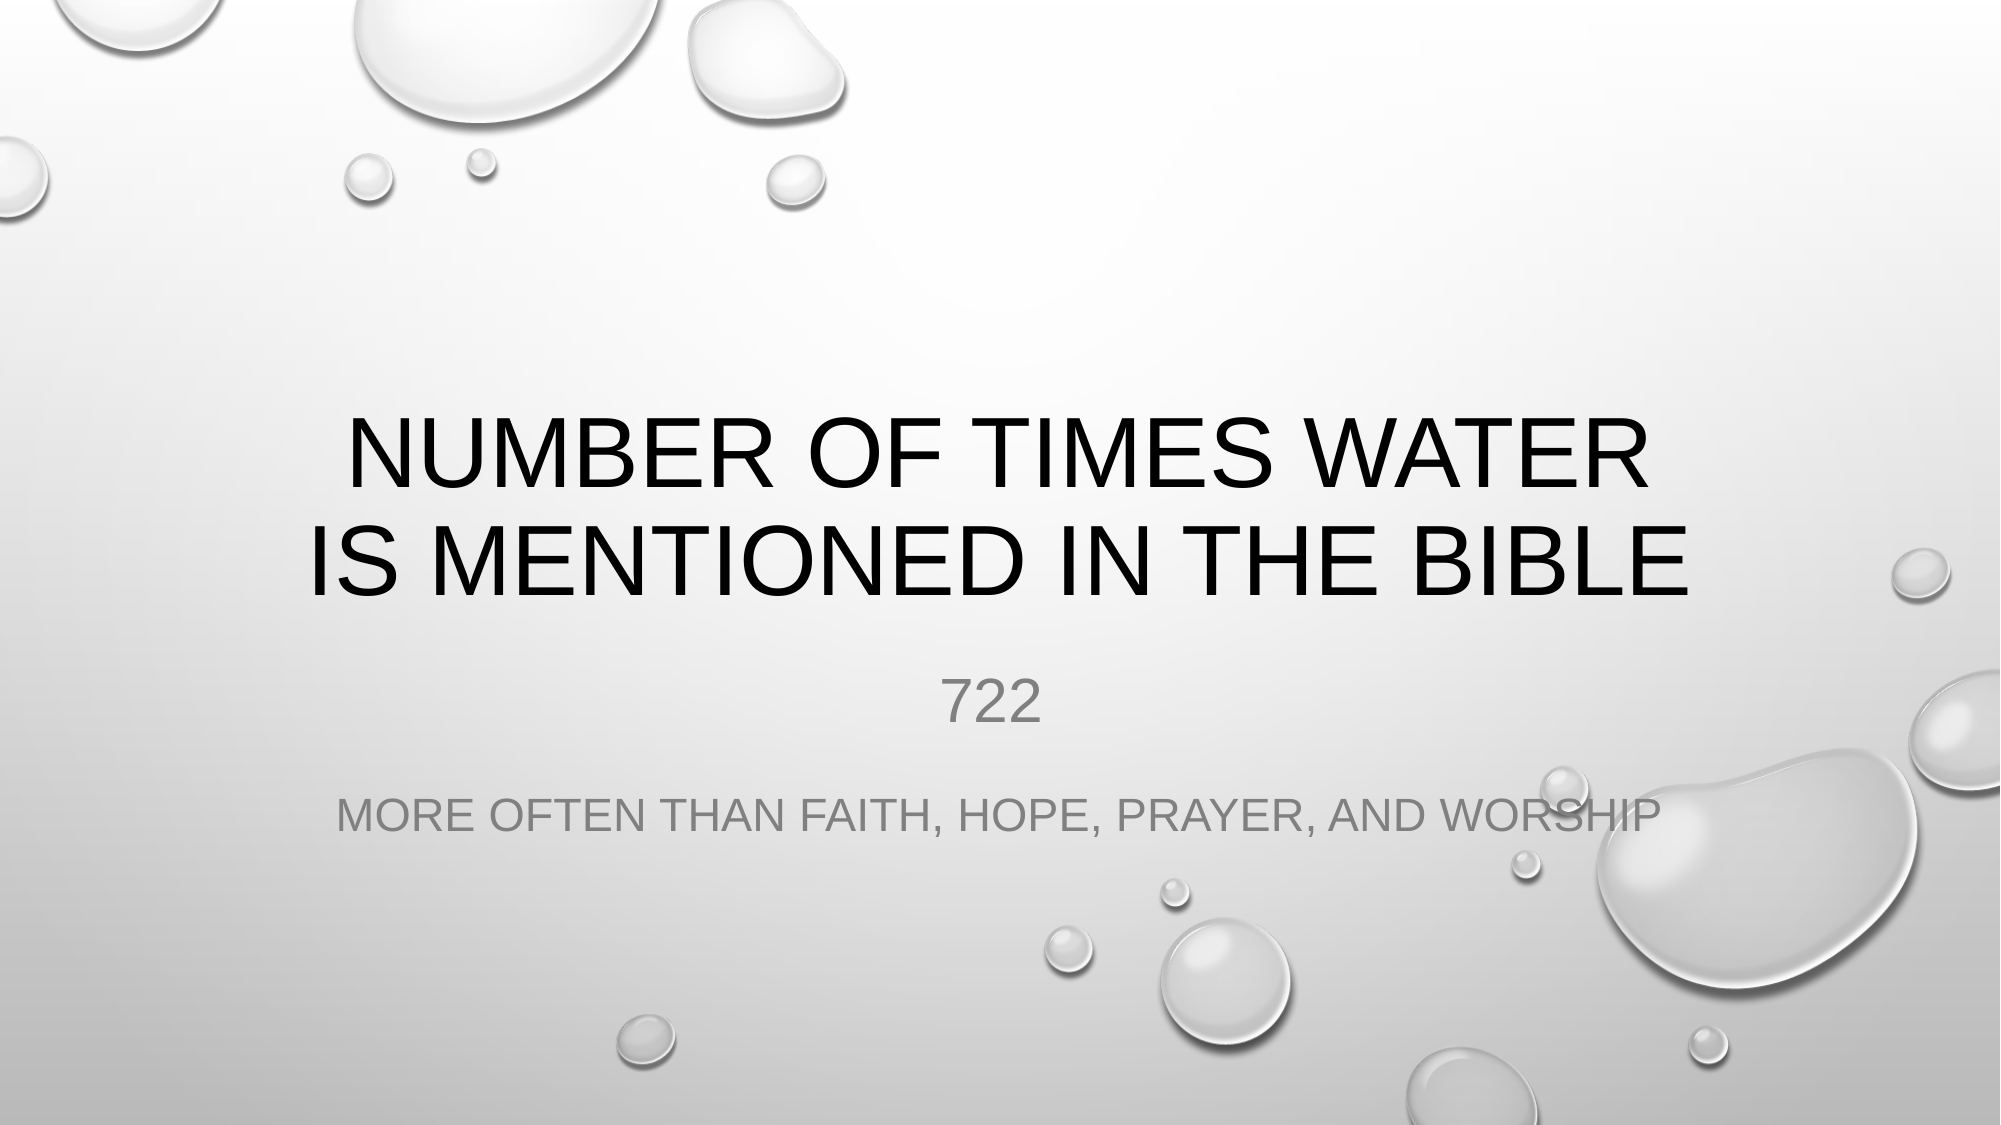

# Number of times water is mentioned in the bible
722

More often than faith, hope, prayer, and worship